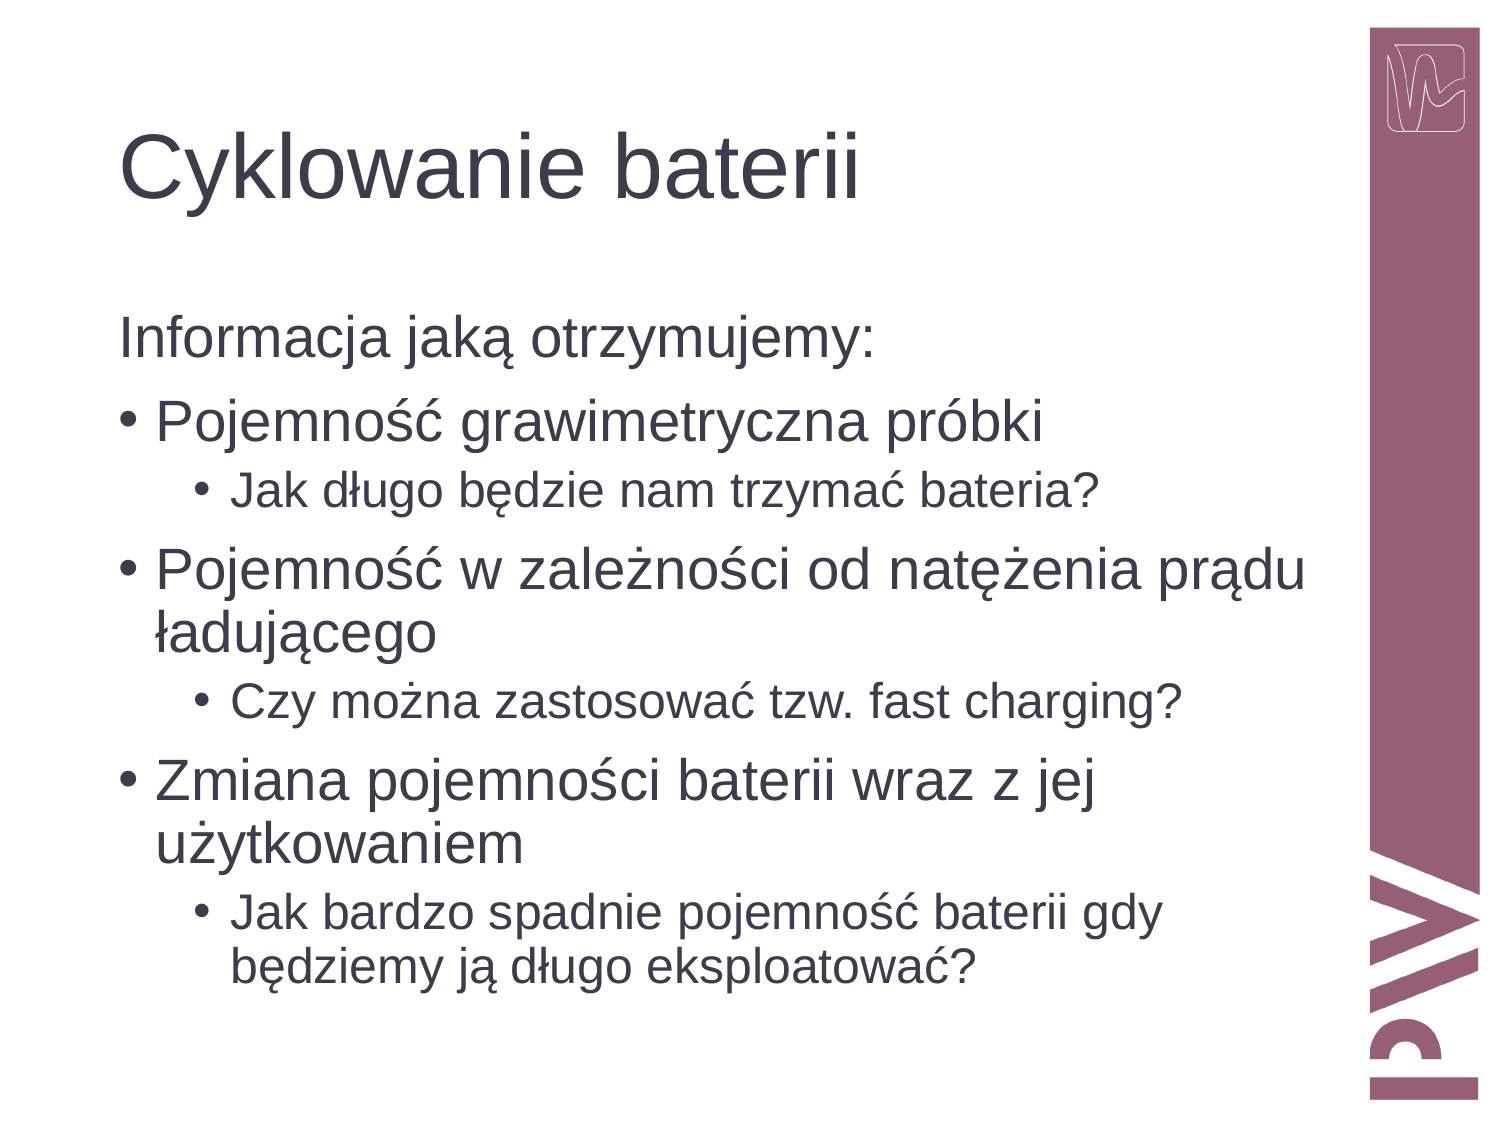

# Cyklowanie baterii
Informacja jaką otrzymujemy:
Pojemność grawimetryczna próbki
Jak długo będzie nam trzymać bateria?
Pojemność w zależności od natężenia prądu ładującego
Czy można zastosować tzw. fast charging?
Zmiana pojemności baterii wraz z jej użytkowaniem
Jak bardzo spadnie pojemność baterii gdy będziemy ją długo eksploatować?